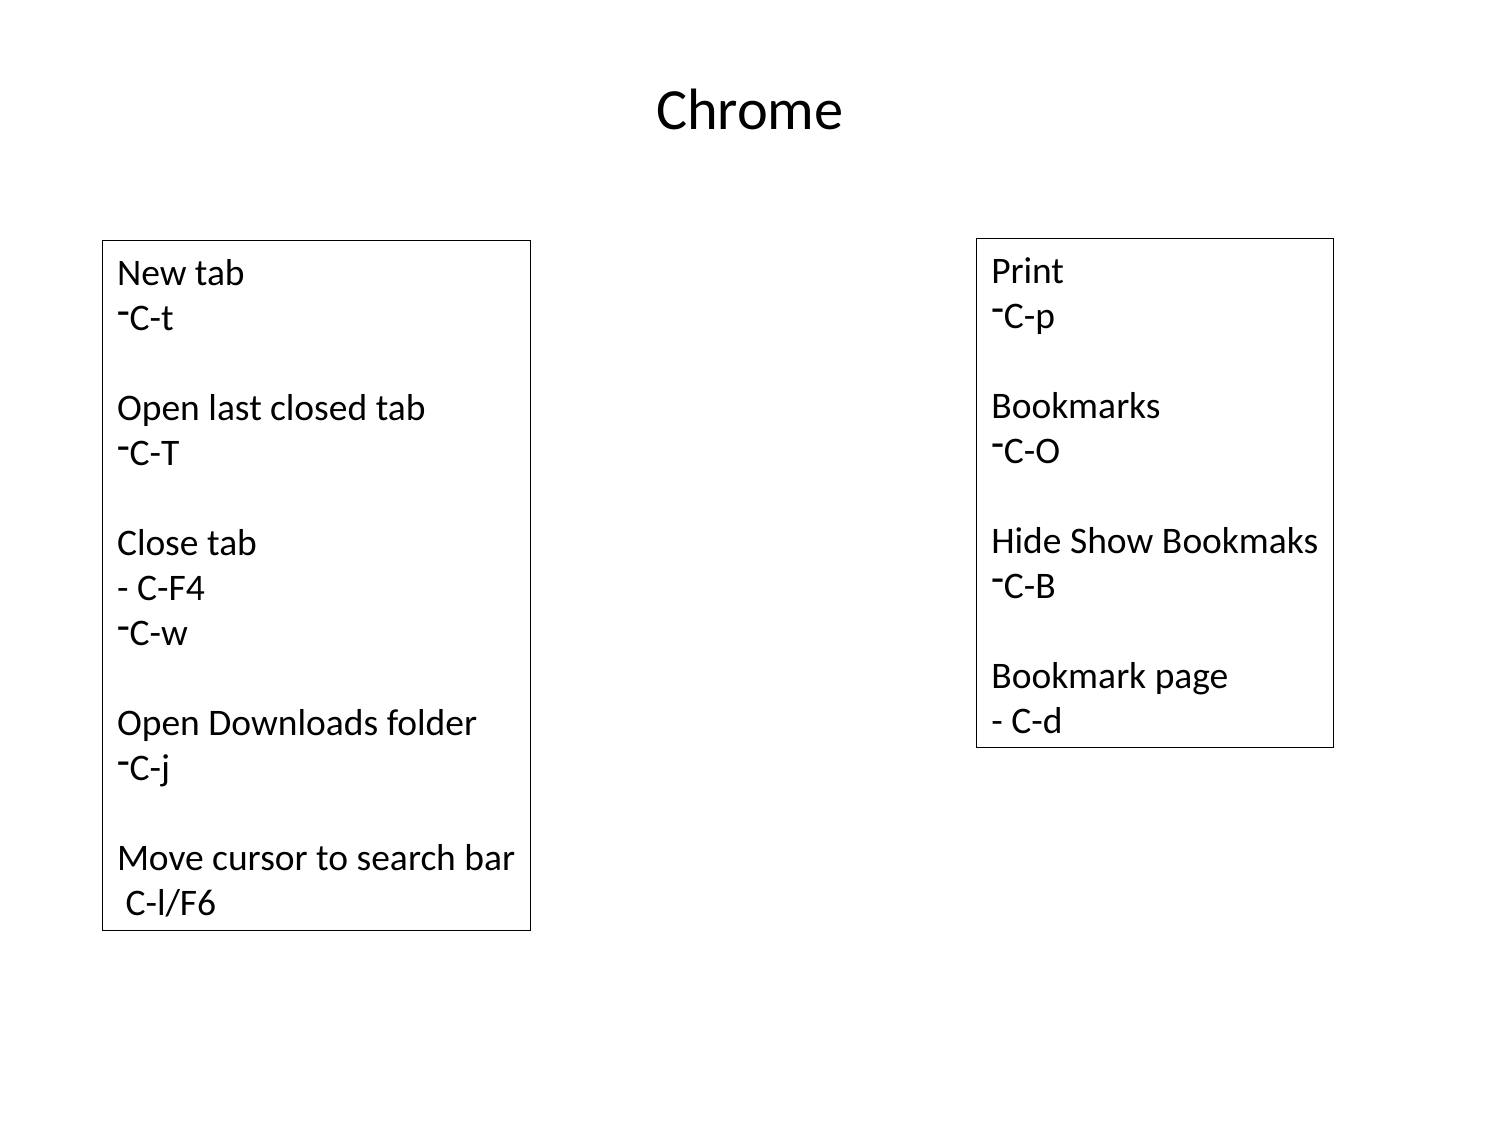

# Chrome
Print
C-p

Bookmarks
C-O

Hide Show Bookmaks
C-B

Bookmark page
- C-d
New tab
C-t

Open last closed tab
C-T

Close tab
- C-F4
C-w

Open Downloads folder
C-j

Move cursor to search bar
 C-l/F6